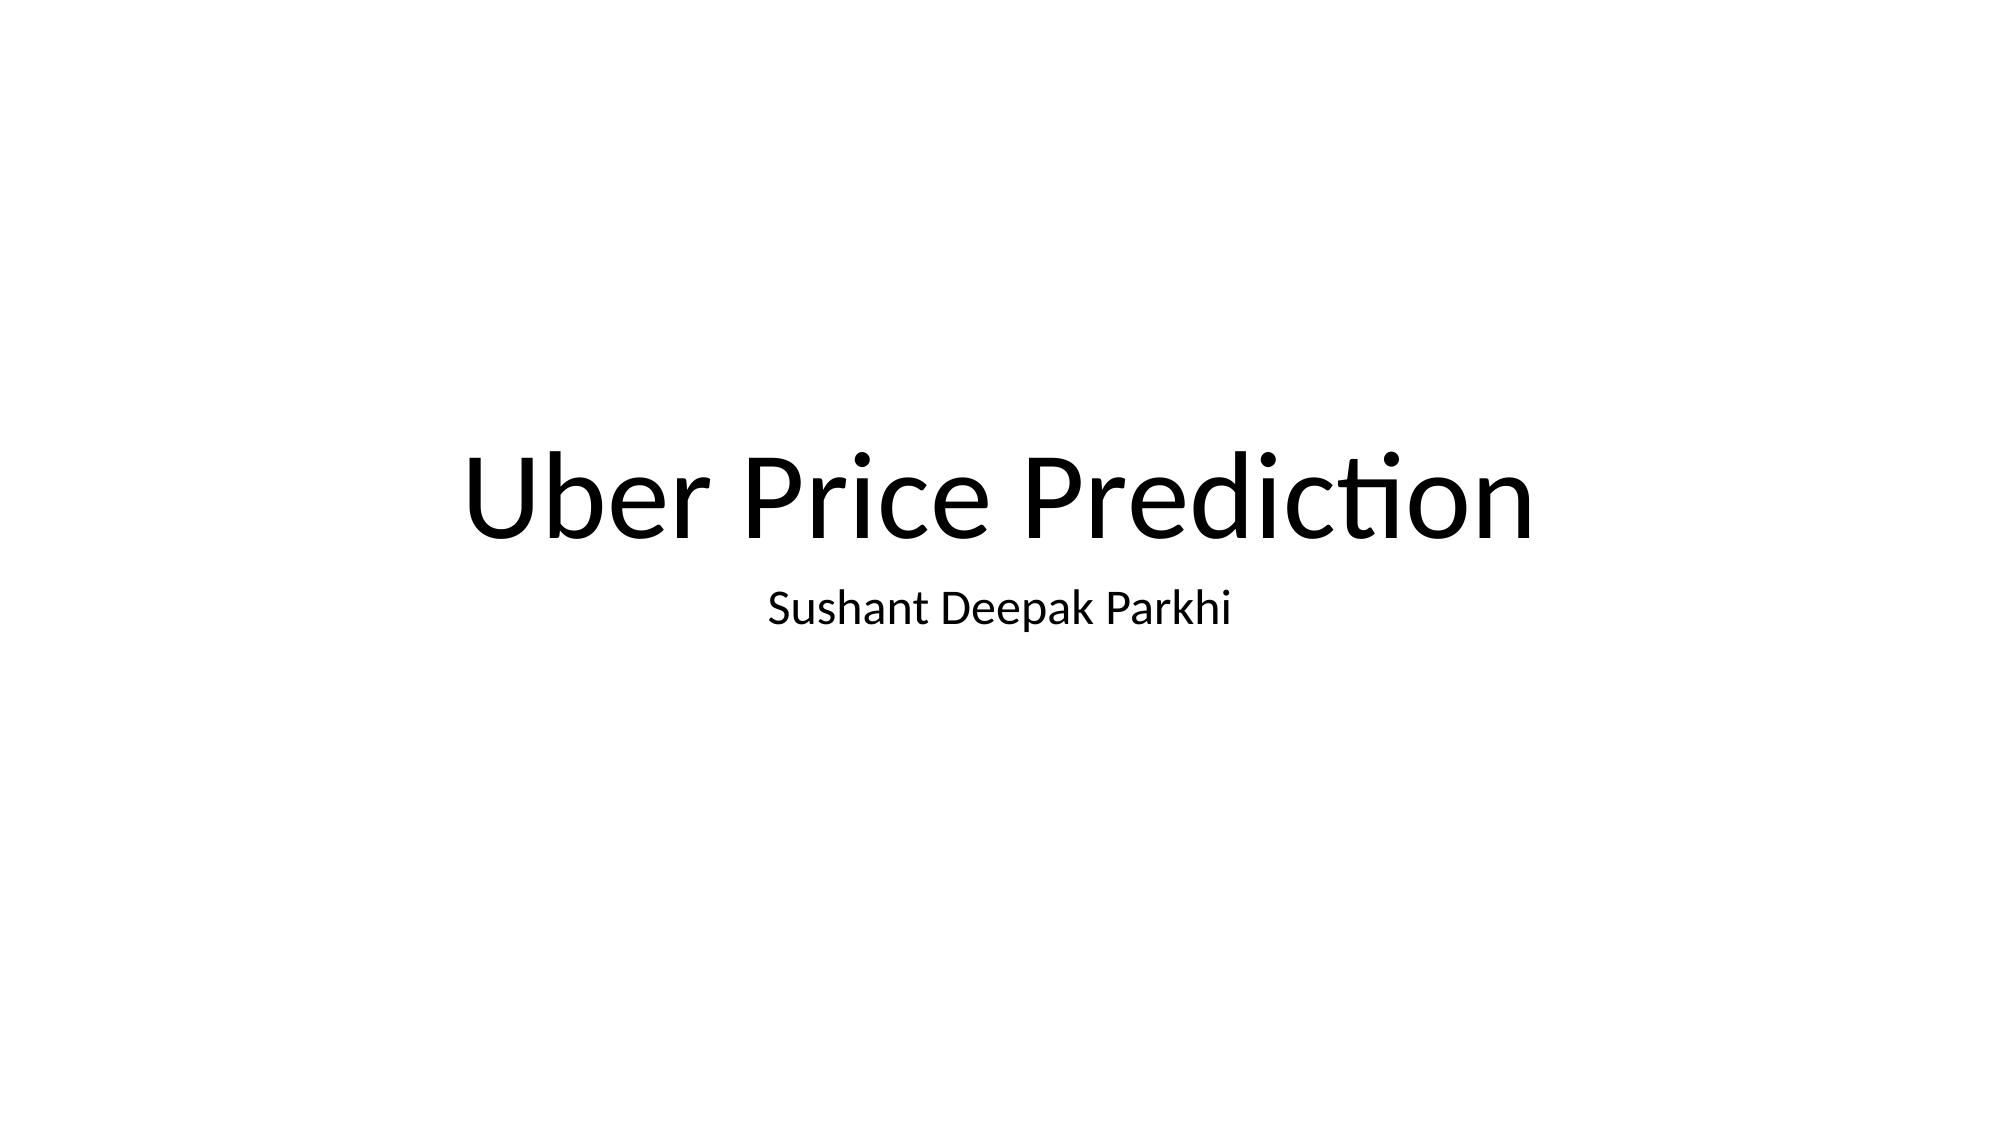

# Uber Price Prediction
Sushant Deepak Parkhi